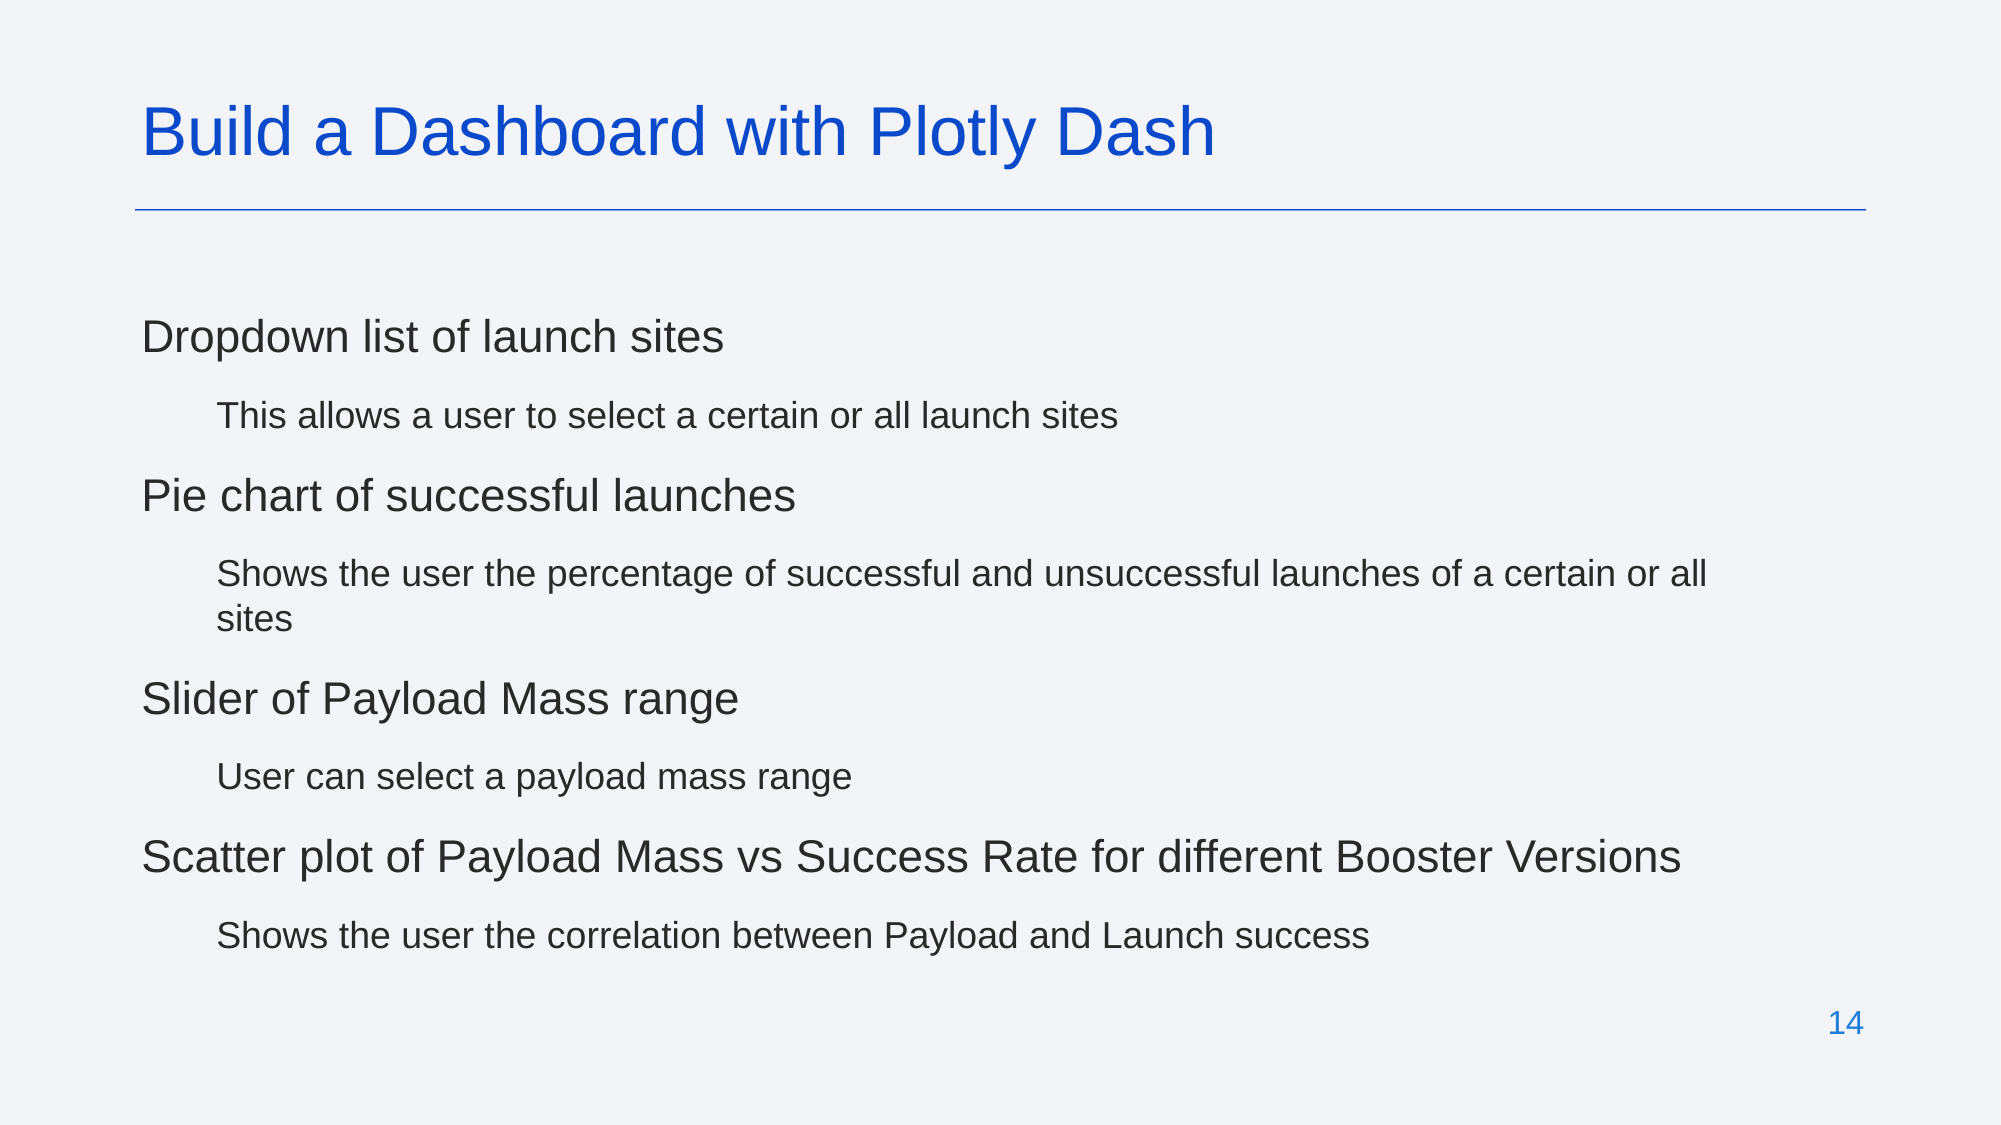

Build a Dashboard with Plotly Dash
Dropdown list of launch sites
This allows a user to select a certain or all launch sites
Pie chart of successful launches
Shows the user the percentage of successful and unsuccessful launches of a certain or all sites
Slider of Payload Mass range
User can select a payload mass range
Scatter plot of Payload Mass vs Success Rate for different Booster Versions
Shows the user the correlation between Payload and Launch success

14